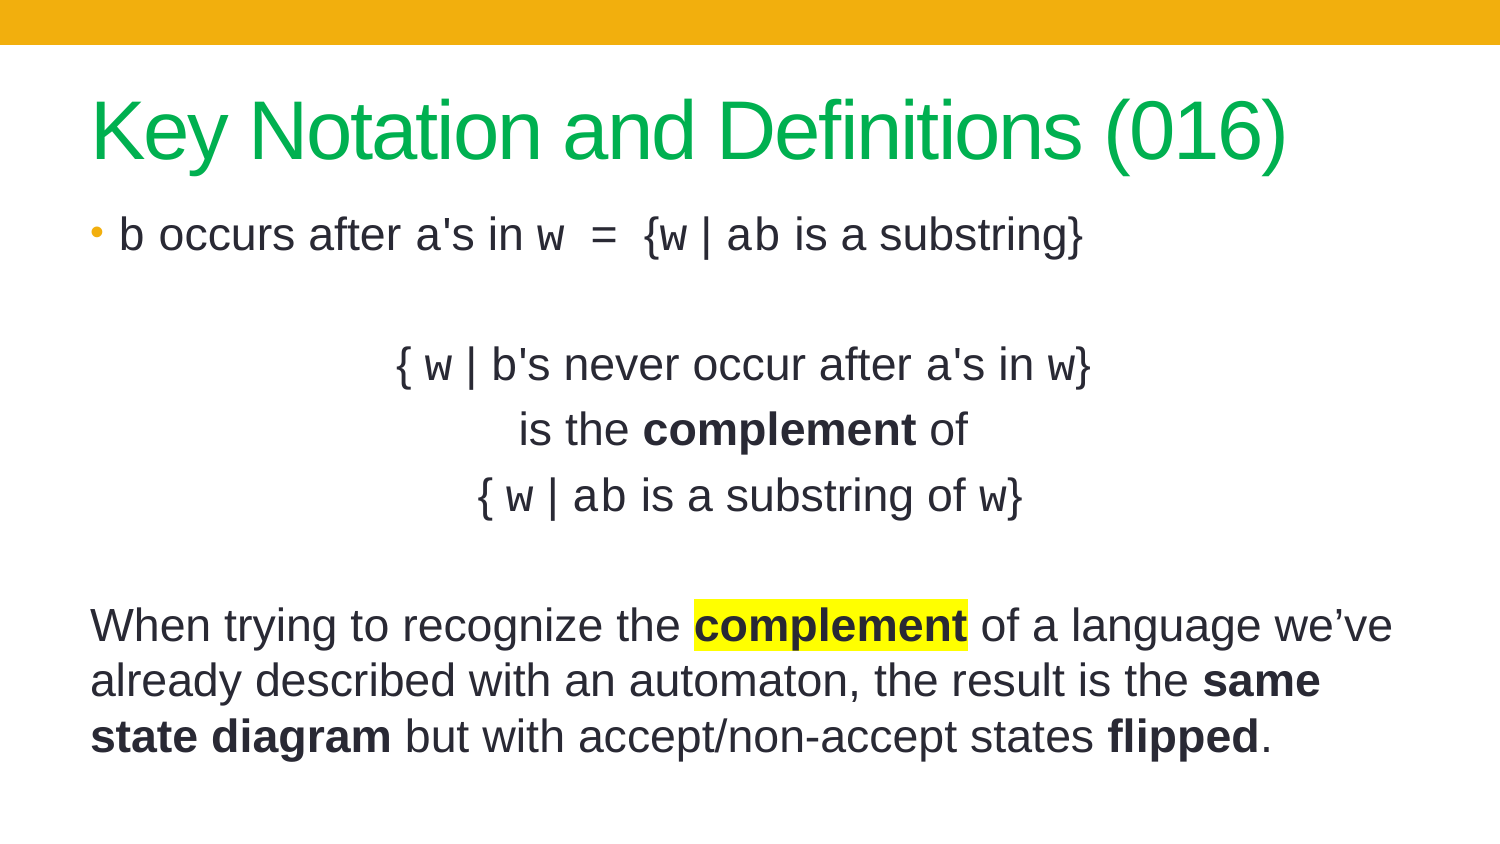

# Key Notation and Definitions (016)
b occurs after a's in w  =  {w | ab is a substring}

{ w | b's never occur after a's in w}
is the complement of
{ w | ab is a substring of w}

When trying to recognize the complement of a language we’ve already described with an automaton, the result is the same state diagram but with accept/non-accept states flipped.